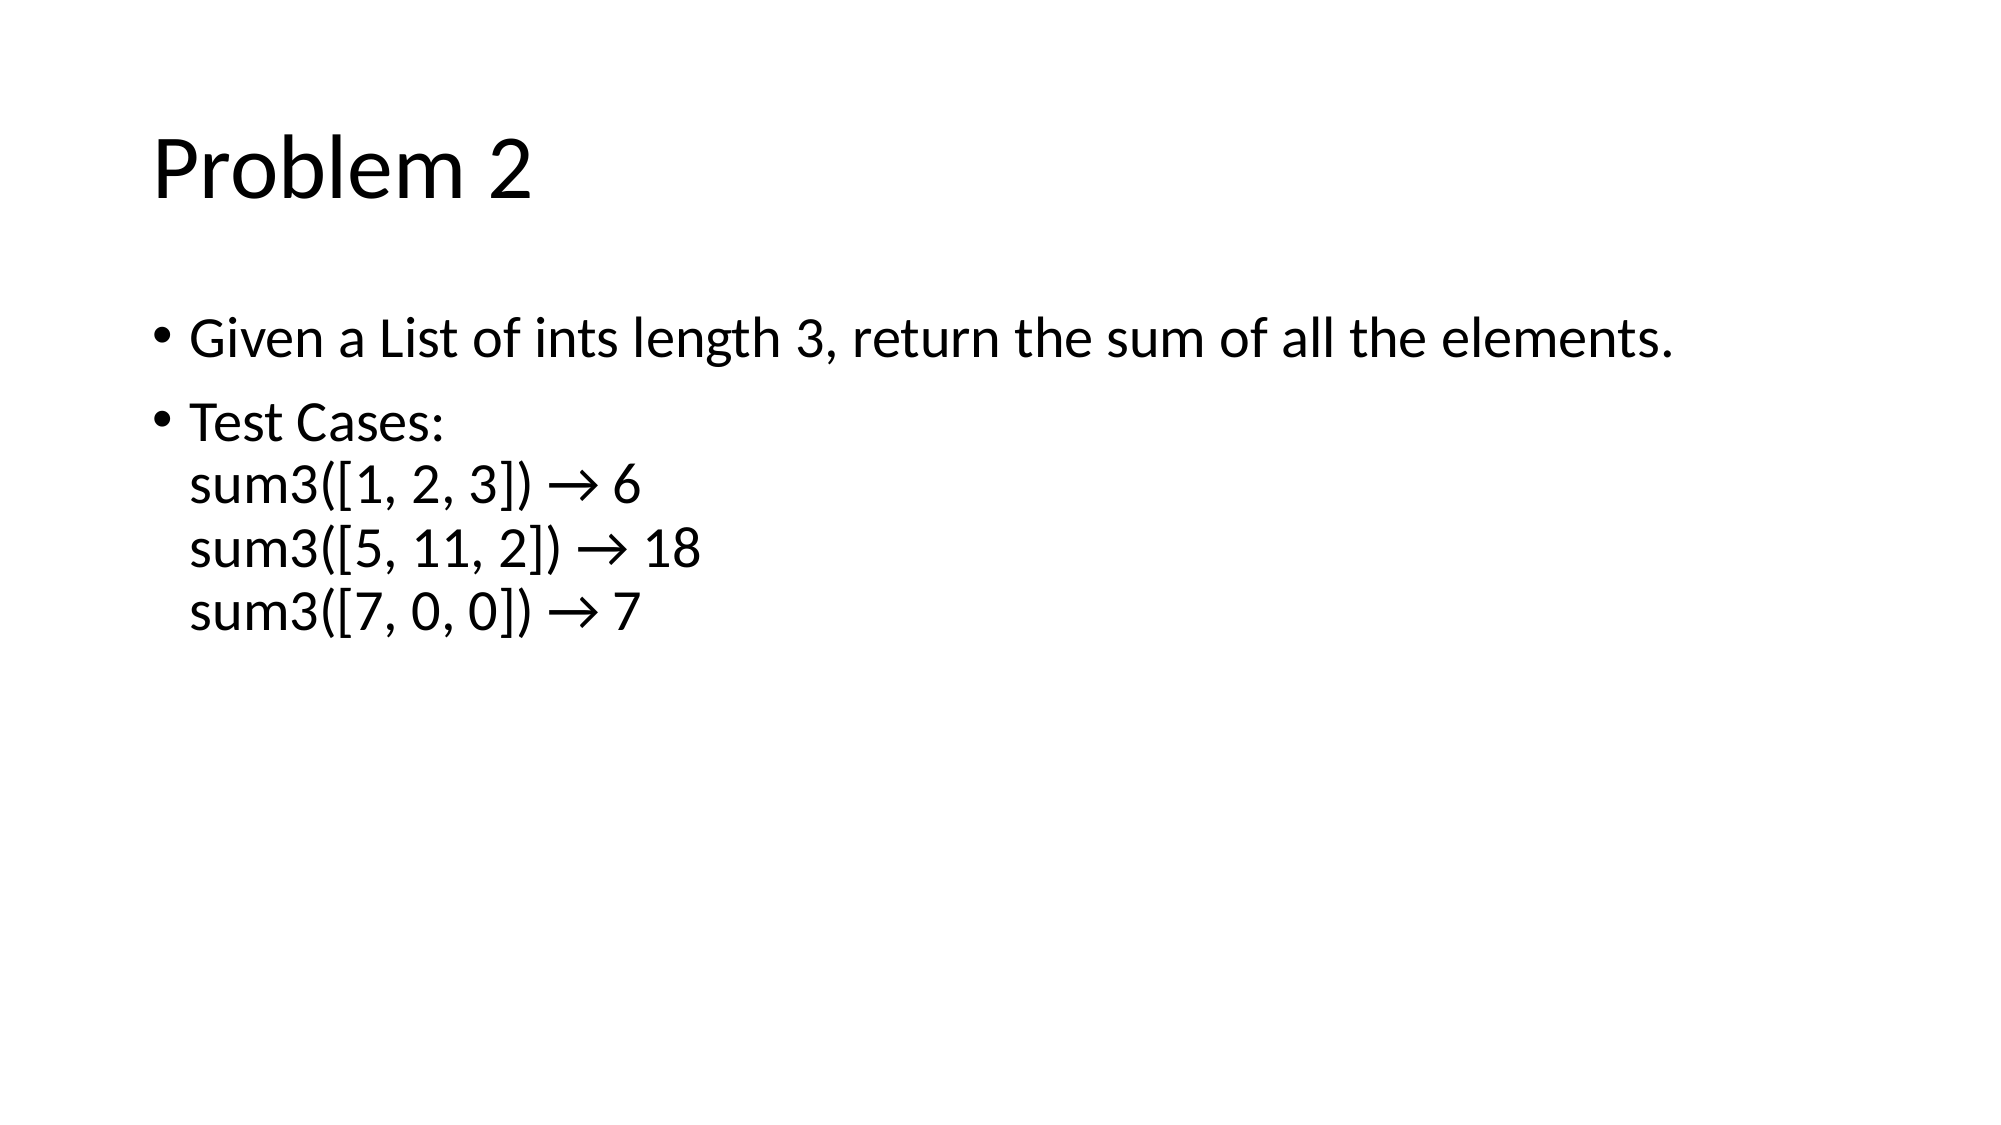

# Problem 2
Given a List of ints length 3, return the sum of all the elements.
Test Cases:
sum3([1, 2, 3]) → 6
sum3([5, 11, 2]) → 18
sum3([7, 0, 0]) → 7